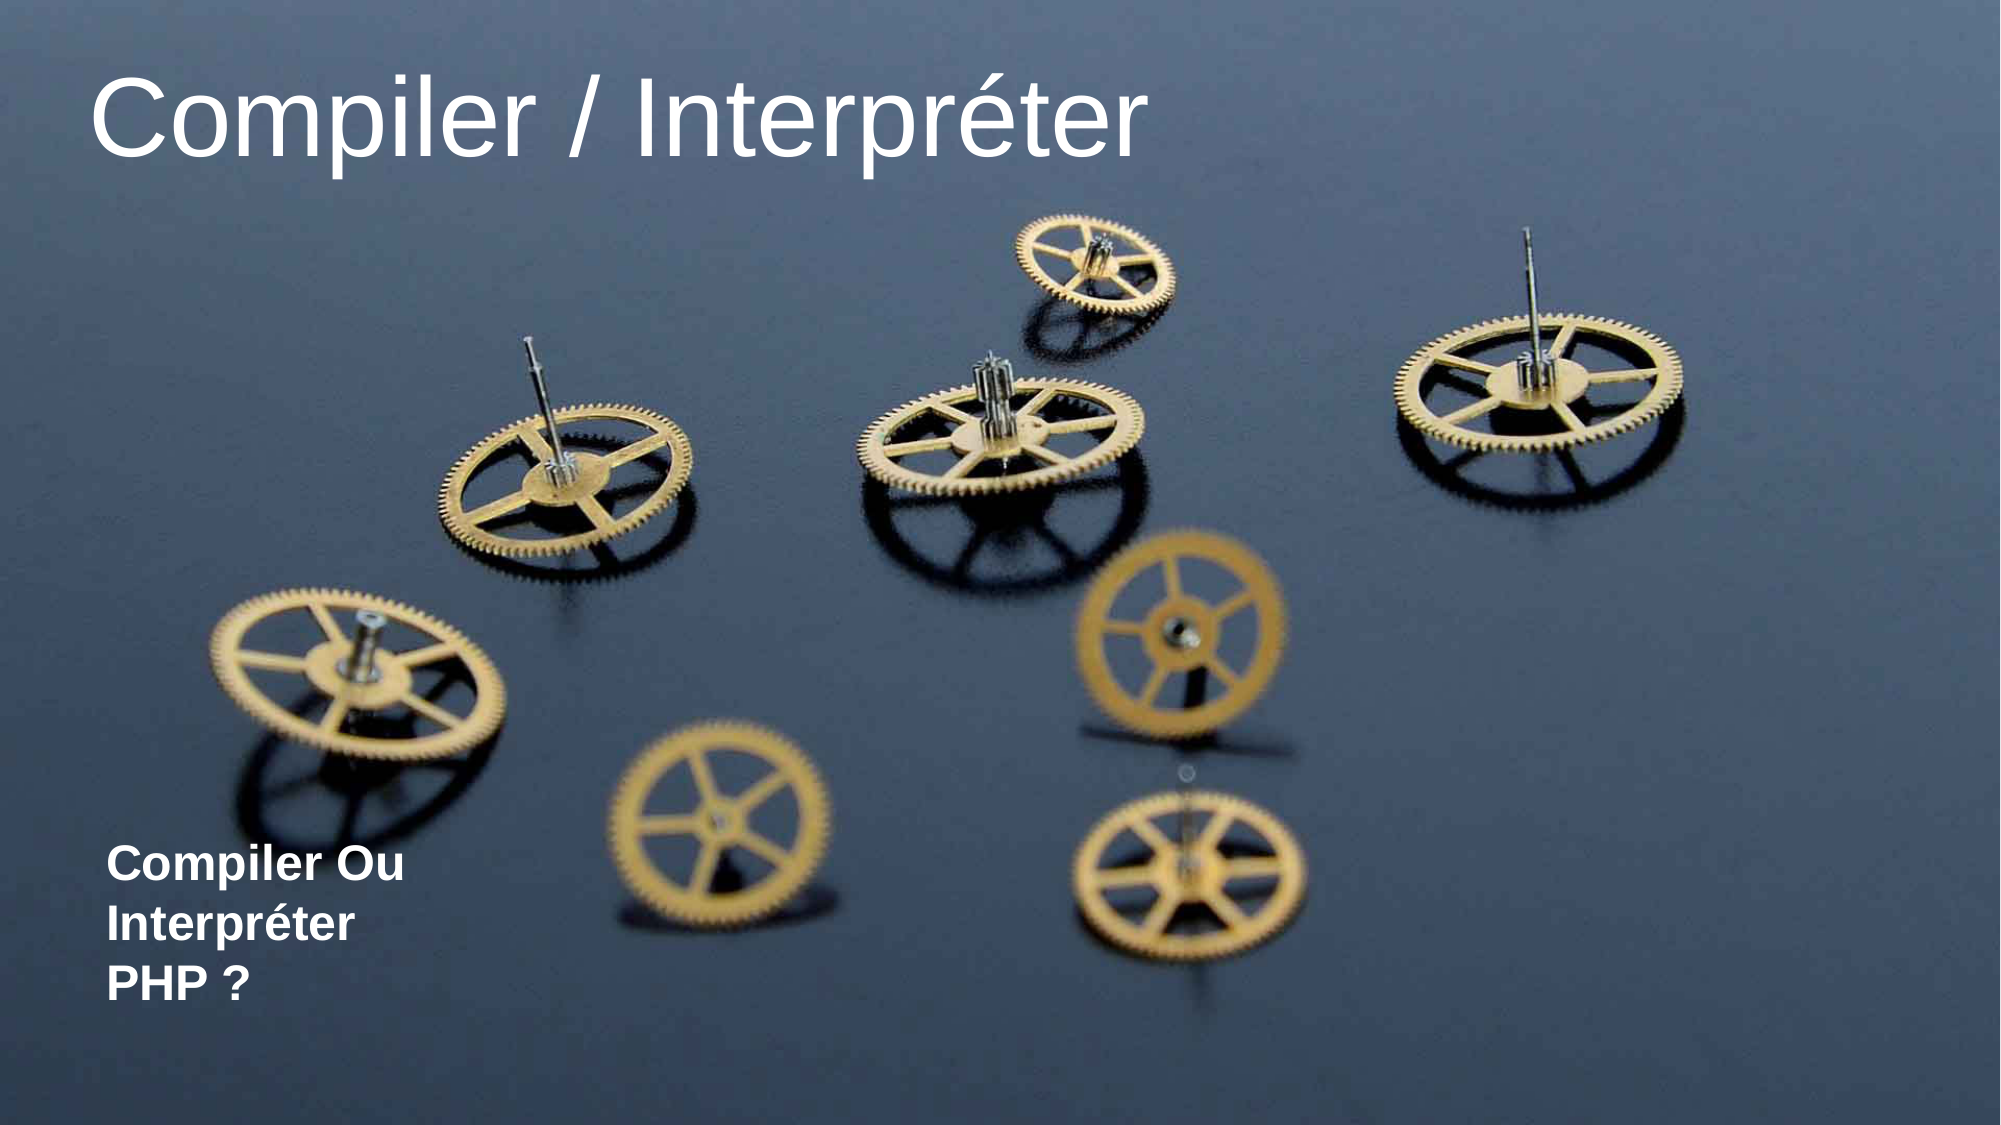

Compiler / Interpréter
Compiler Ou Interpréter PHP ?